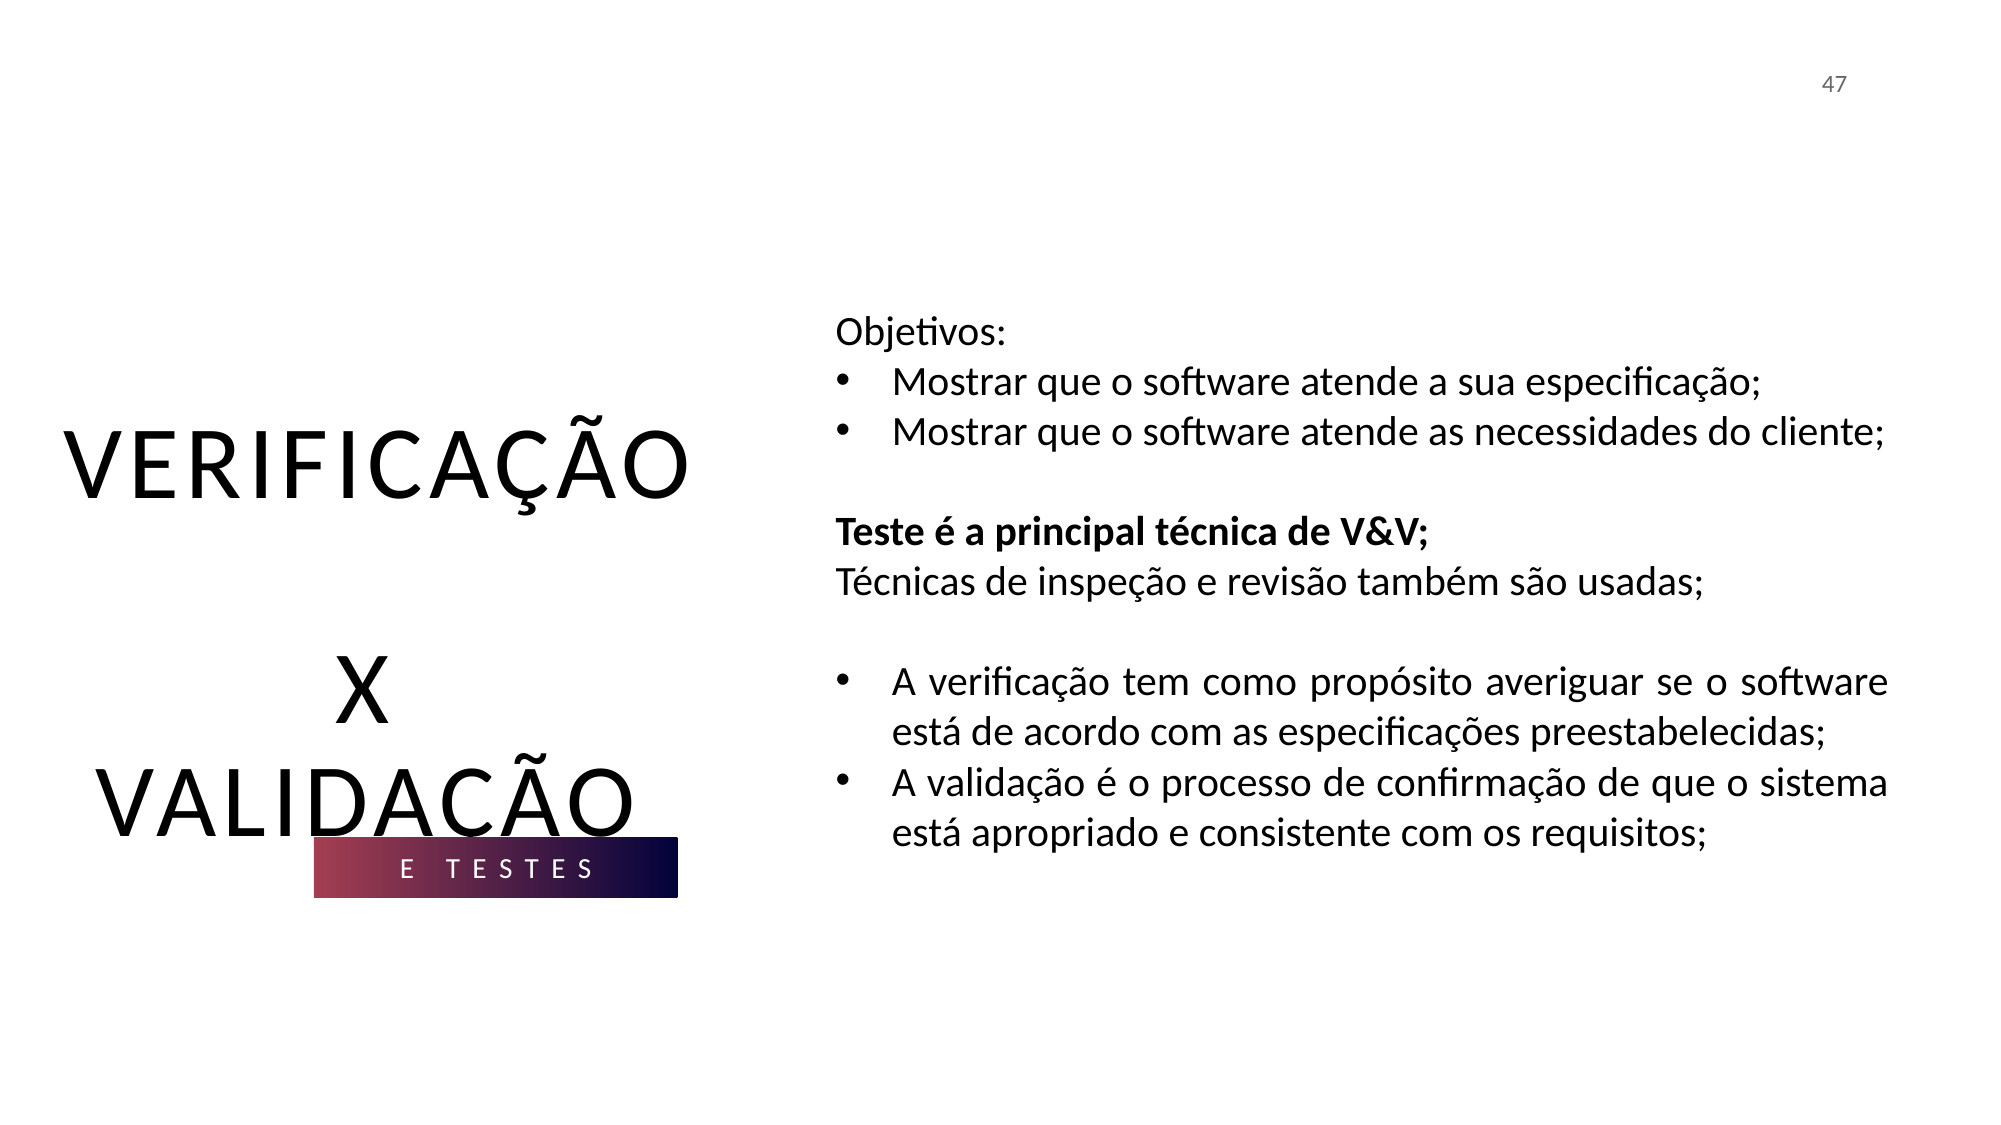

47
# Verificação x Validação
Objetivos:
Mostrar que o software atende a sua especificação;
Mostrar que o software atende as necessidades do cliente;

Teste é a principal técnica de V&V;
Técnicas de inspeção e revisão também são usadas;

A verificação tem como propósito averiguar se o software está de acordo com as especificações preestabelecidas;
A validação é o processo de confirmação de que o sistema está apropriado e consistente com os requisitos;
E testes